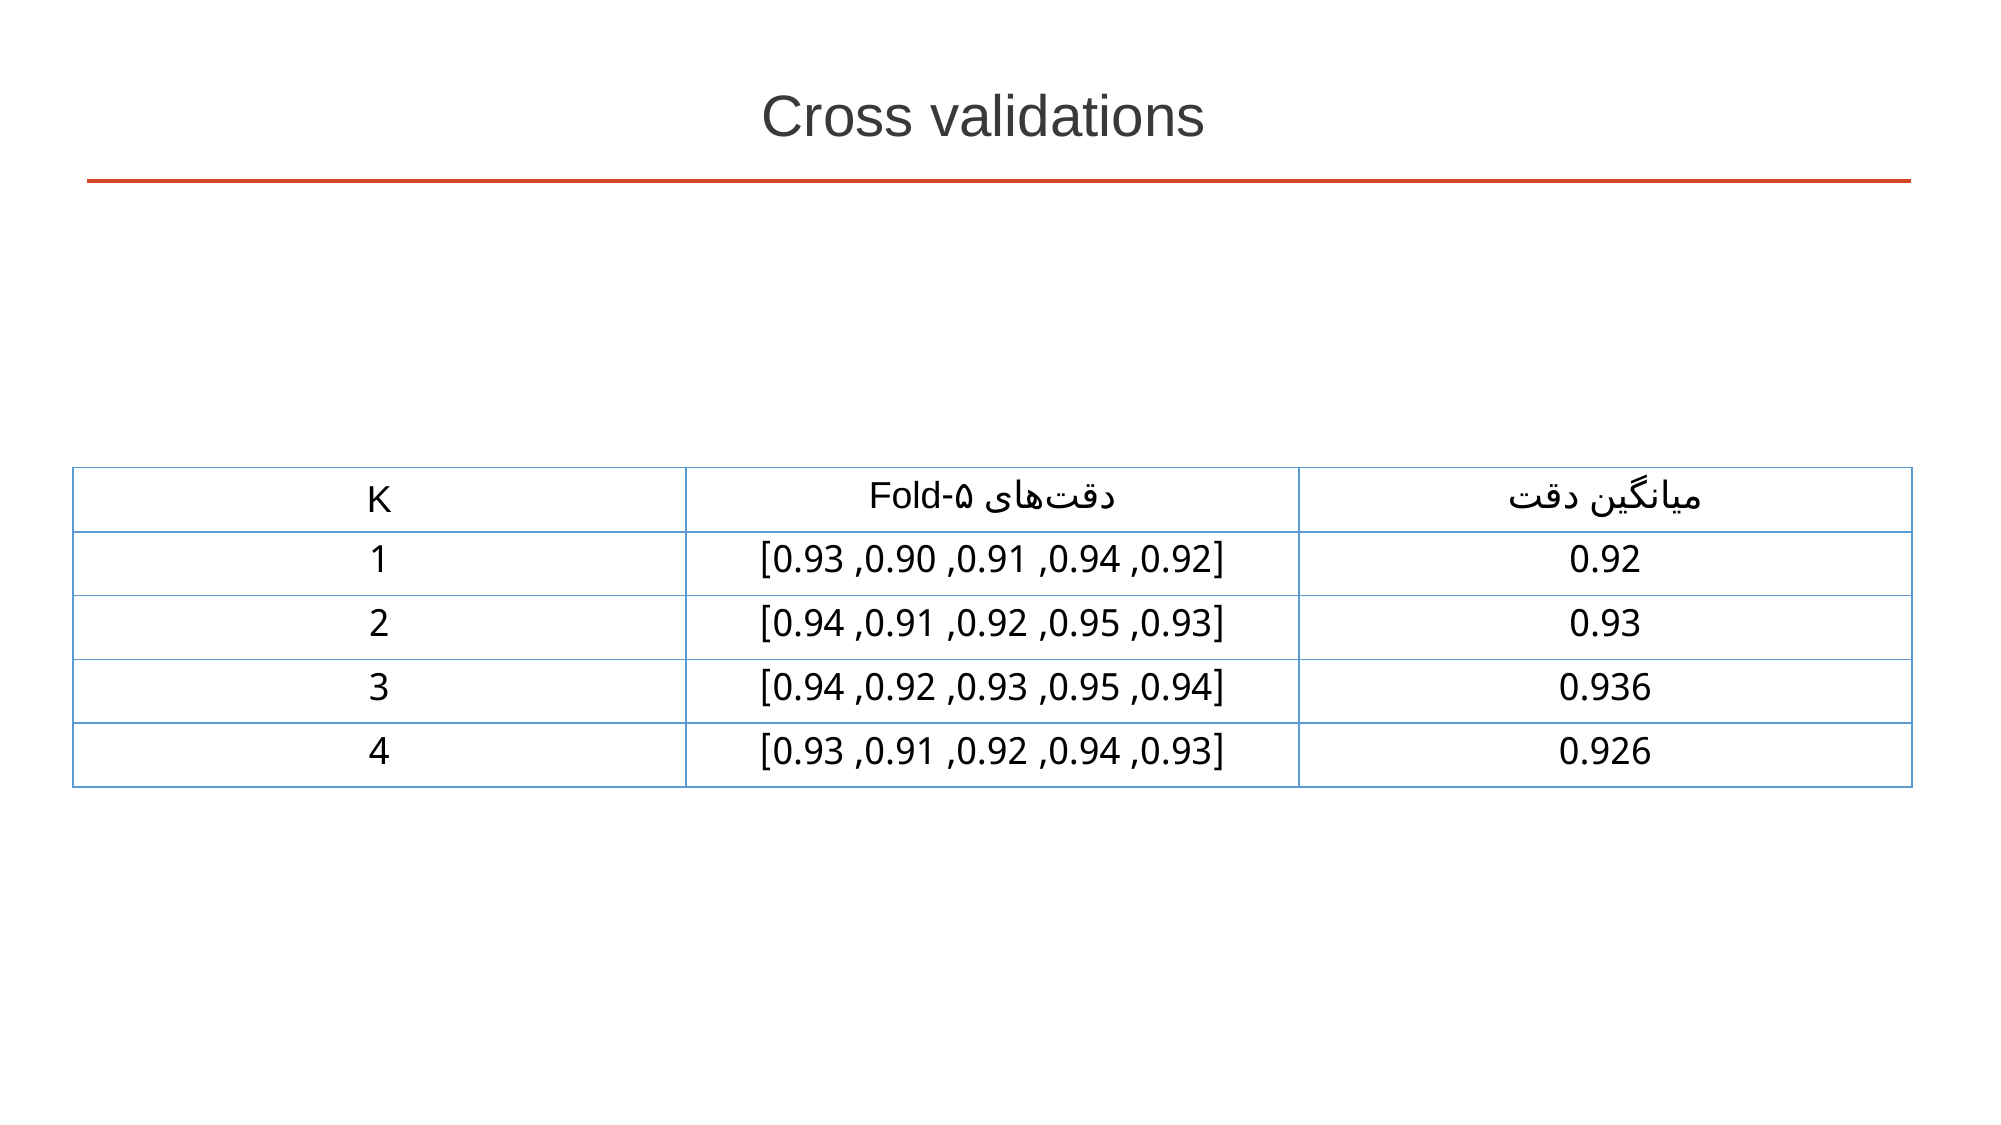

# Cross validations
| K | دقت‌های ۵-Fold | میانگین دقت |
| --- | --- | --- |
| 1 | [0.92, 0.94, 0.91, 0.90, 0.93] | 0.92 |
| 2 | [0.93, 0.95, 0.92, 0.91, 0.94] | 0.93 |
| 3 | [0.94, 0.95, 0.93, 0.92, 0.94] | 0.936 |
| 4 | [0.93, 0.94, 0.92, 0.91, 0.93] | 0.926 |